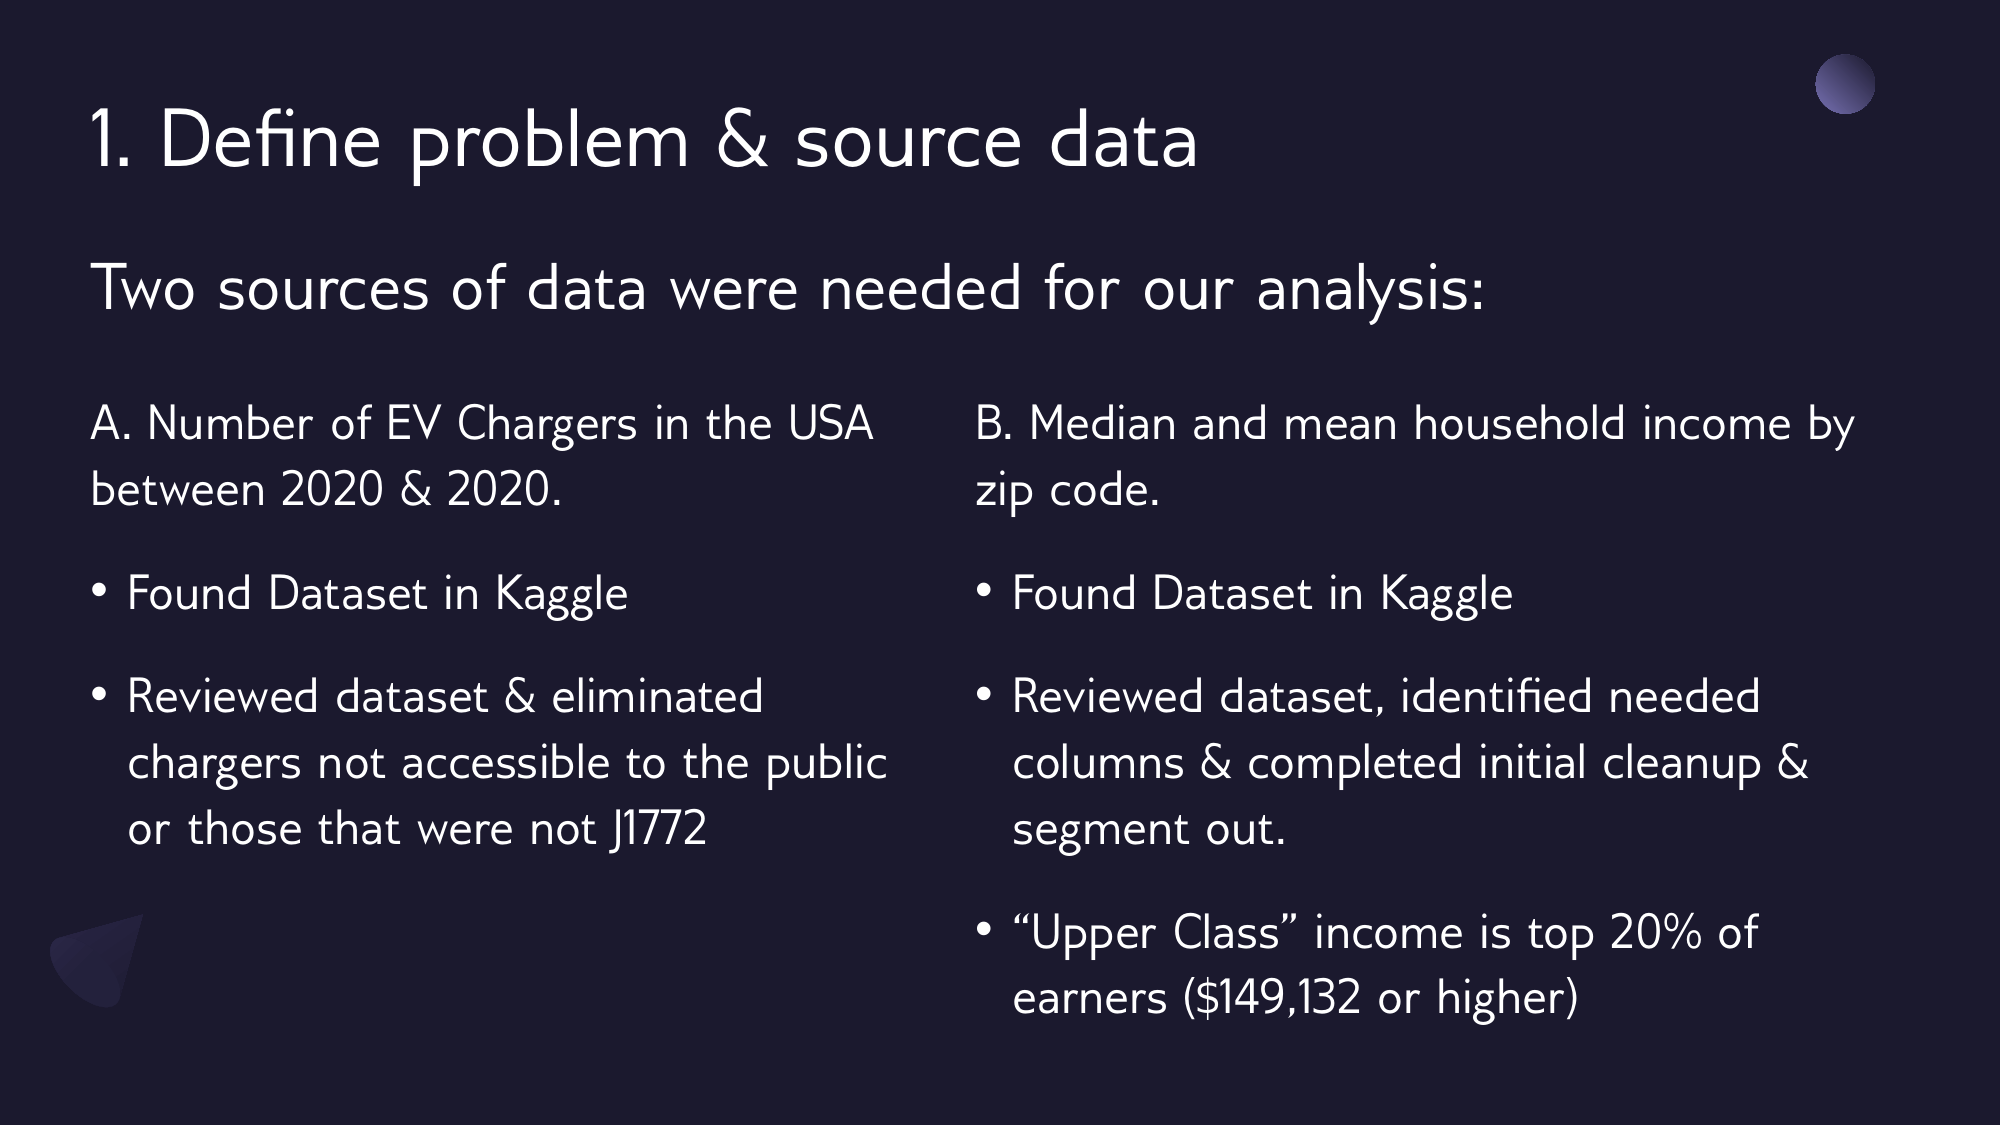

# 1. Define problem & source data
Two sources of data were needed for our analysis:
A. Number of EV Chargers in the USA between 2020 & 2020.
Found Dataset in Kaggle
Reviewed dataset & eliminated chargers not accessible to the public or those that were not J1772
B. Median and mean household income by zip code.
Found Dataset in Kaggle
Reviewed dataset, identified needed columns & completed initial cleanup & segment out.
“Upper Class” income is top 20% of earners ($149,132 or higher)